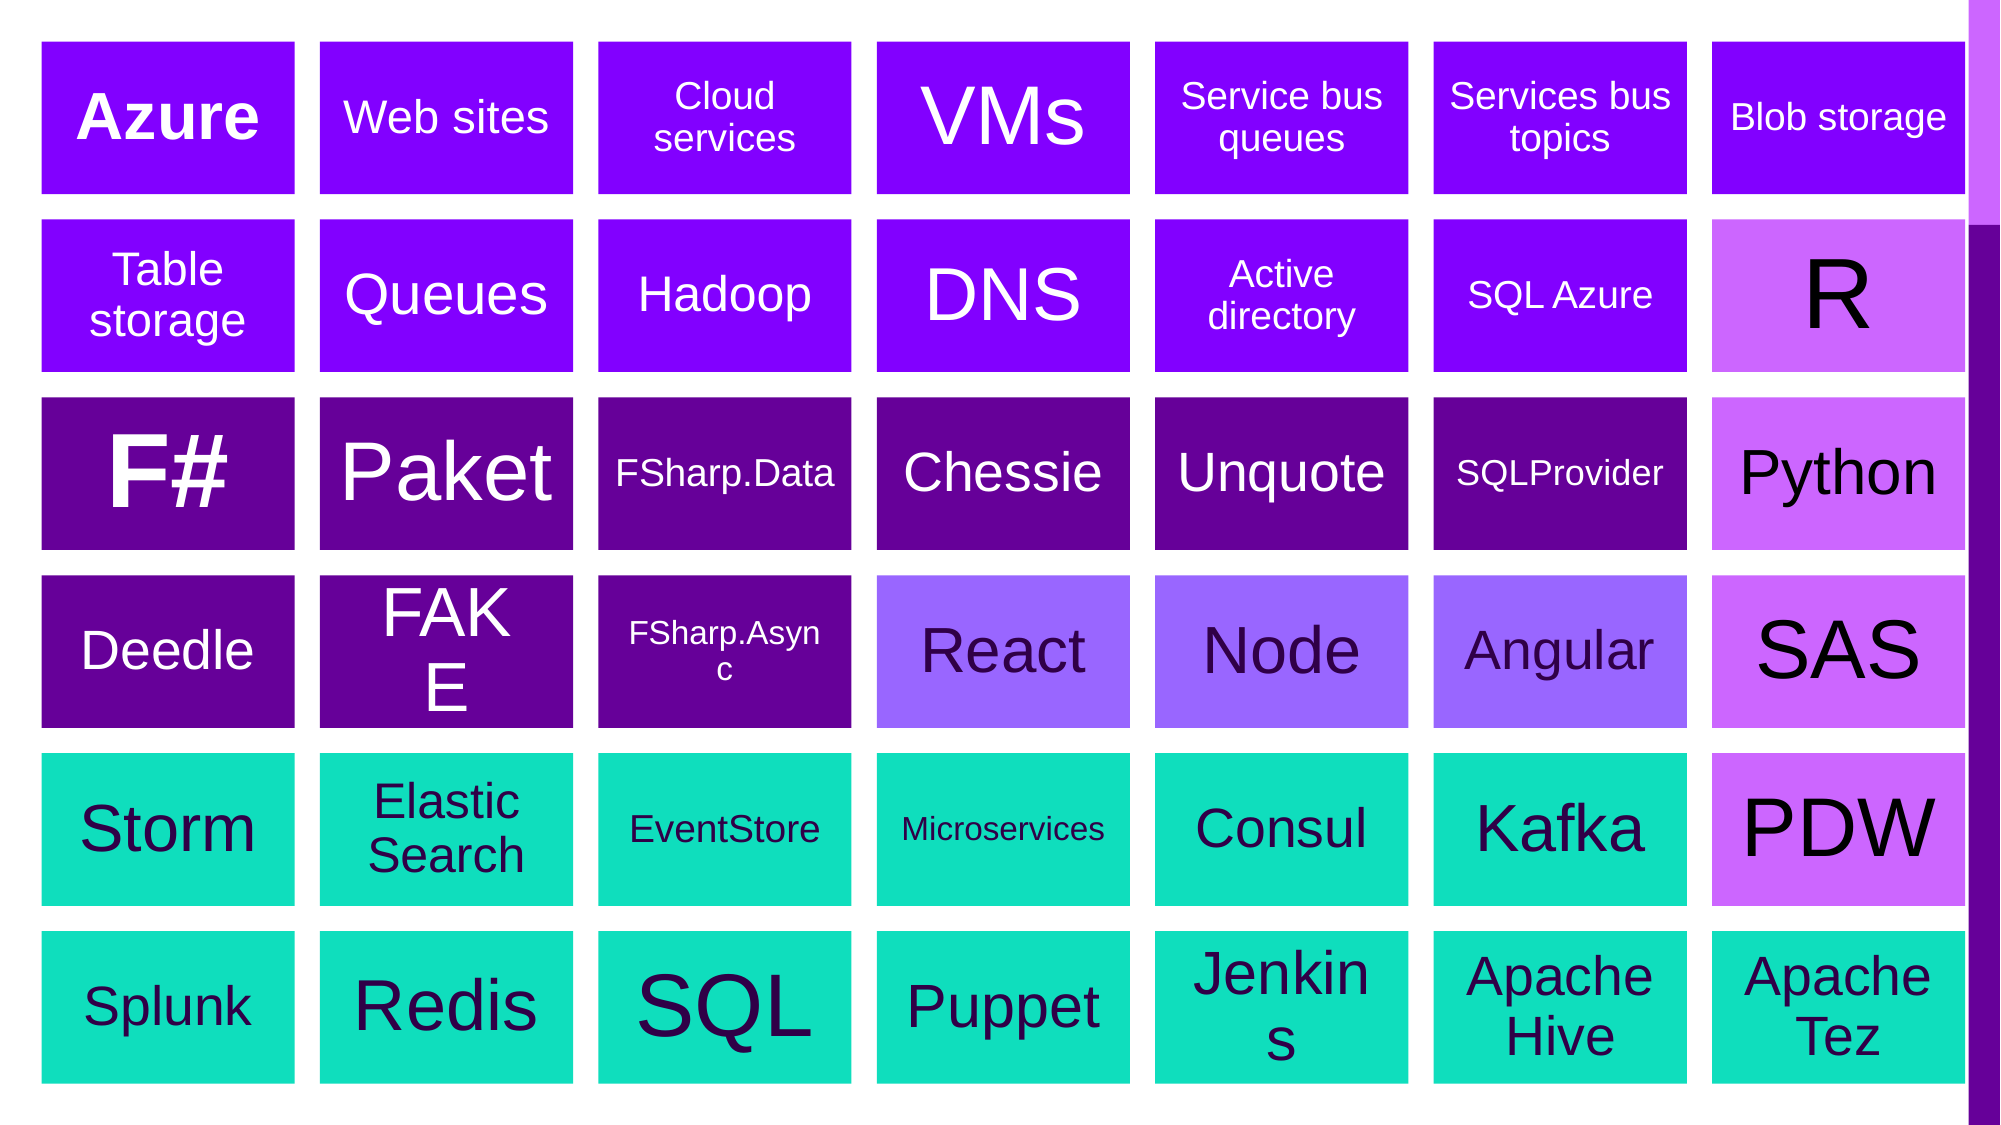

Azure
Web sites
Cloud services
VMs
Service bus queues
Services bus topics
Blob storage
Table storage
Queues
Hadoop
DNS
Active directory
SQL Azure
R
F#
Paket
FSharp.Data
Chessie
Unquote
SQLProvider
Python
Deedle
FAKE
FSharp.Async
React
Node
Angular
SAS
Storm
Elastic Search
EventStore
Microservices
Consul
Kafka
PDW
Splunk
Redis
SQL
Puppet
Jenkins
Apache Hive
Apache Tez